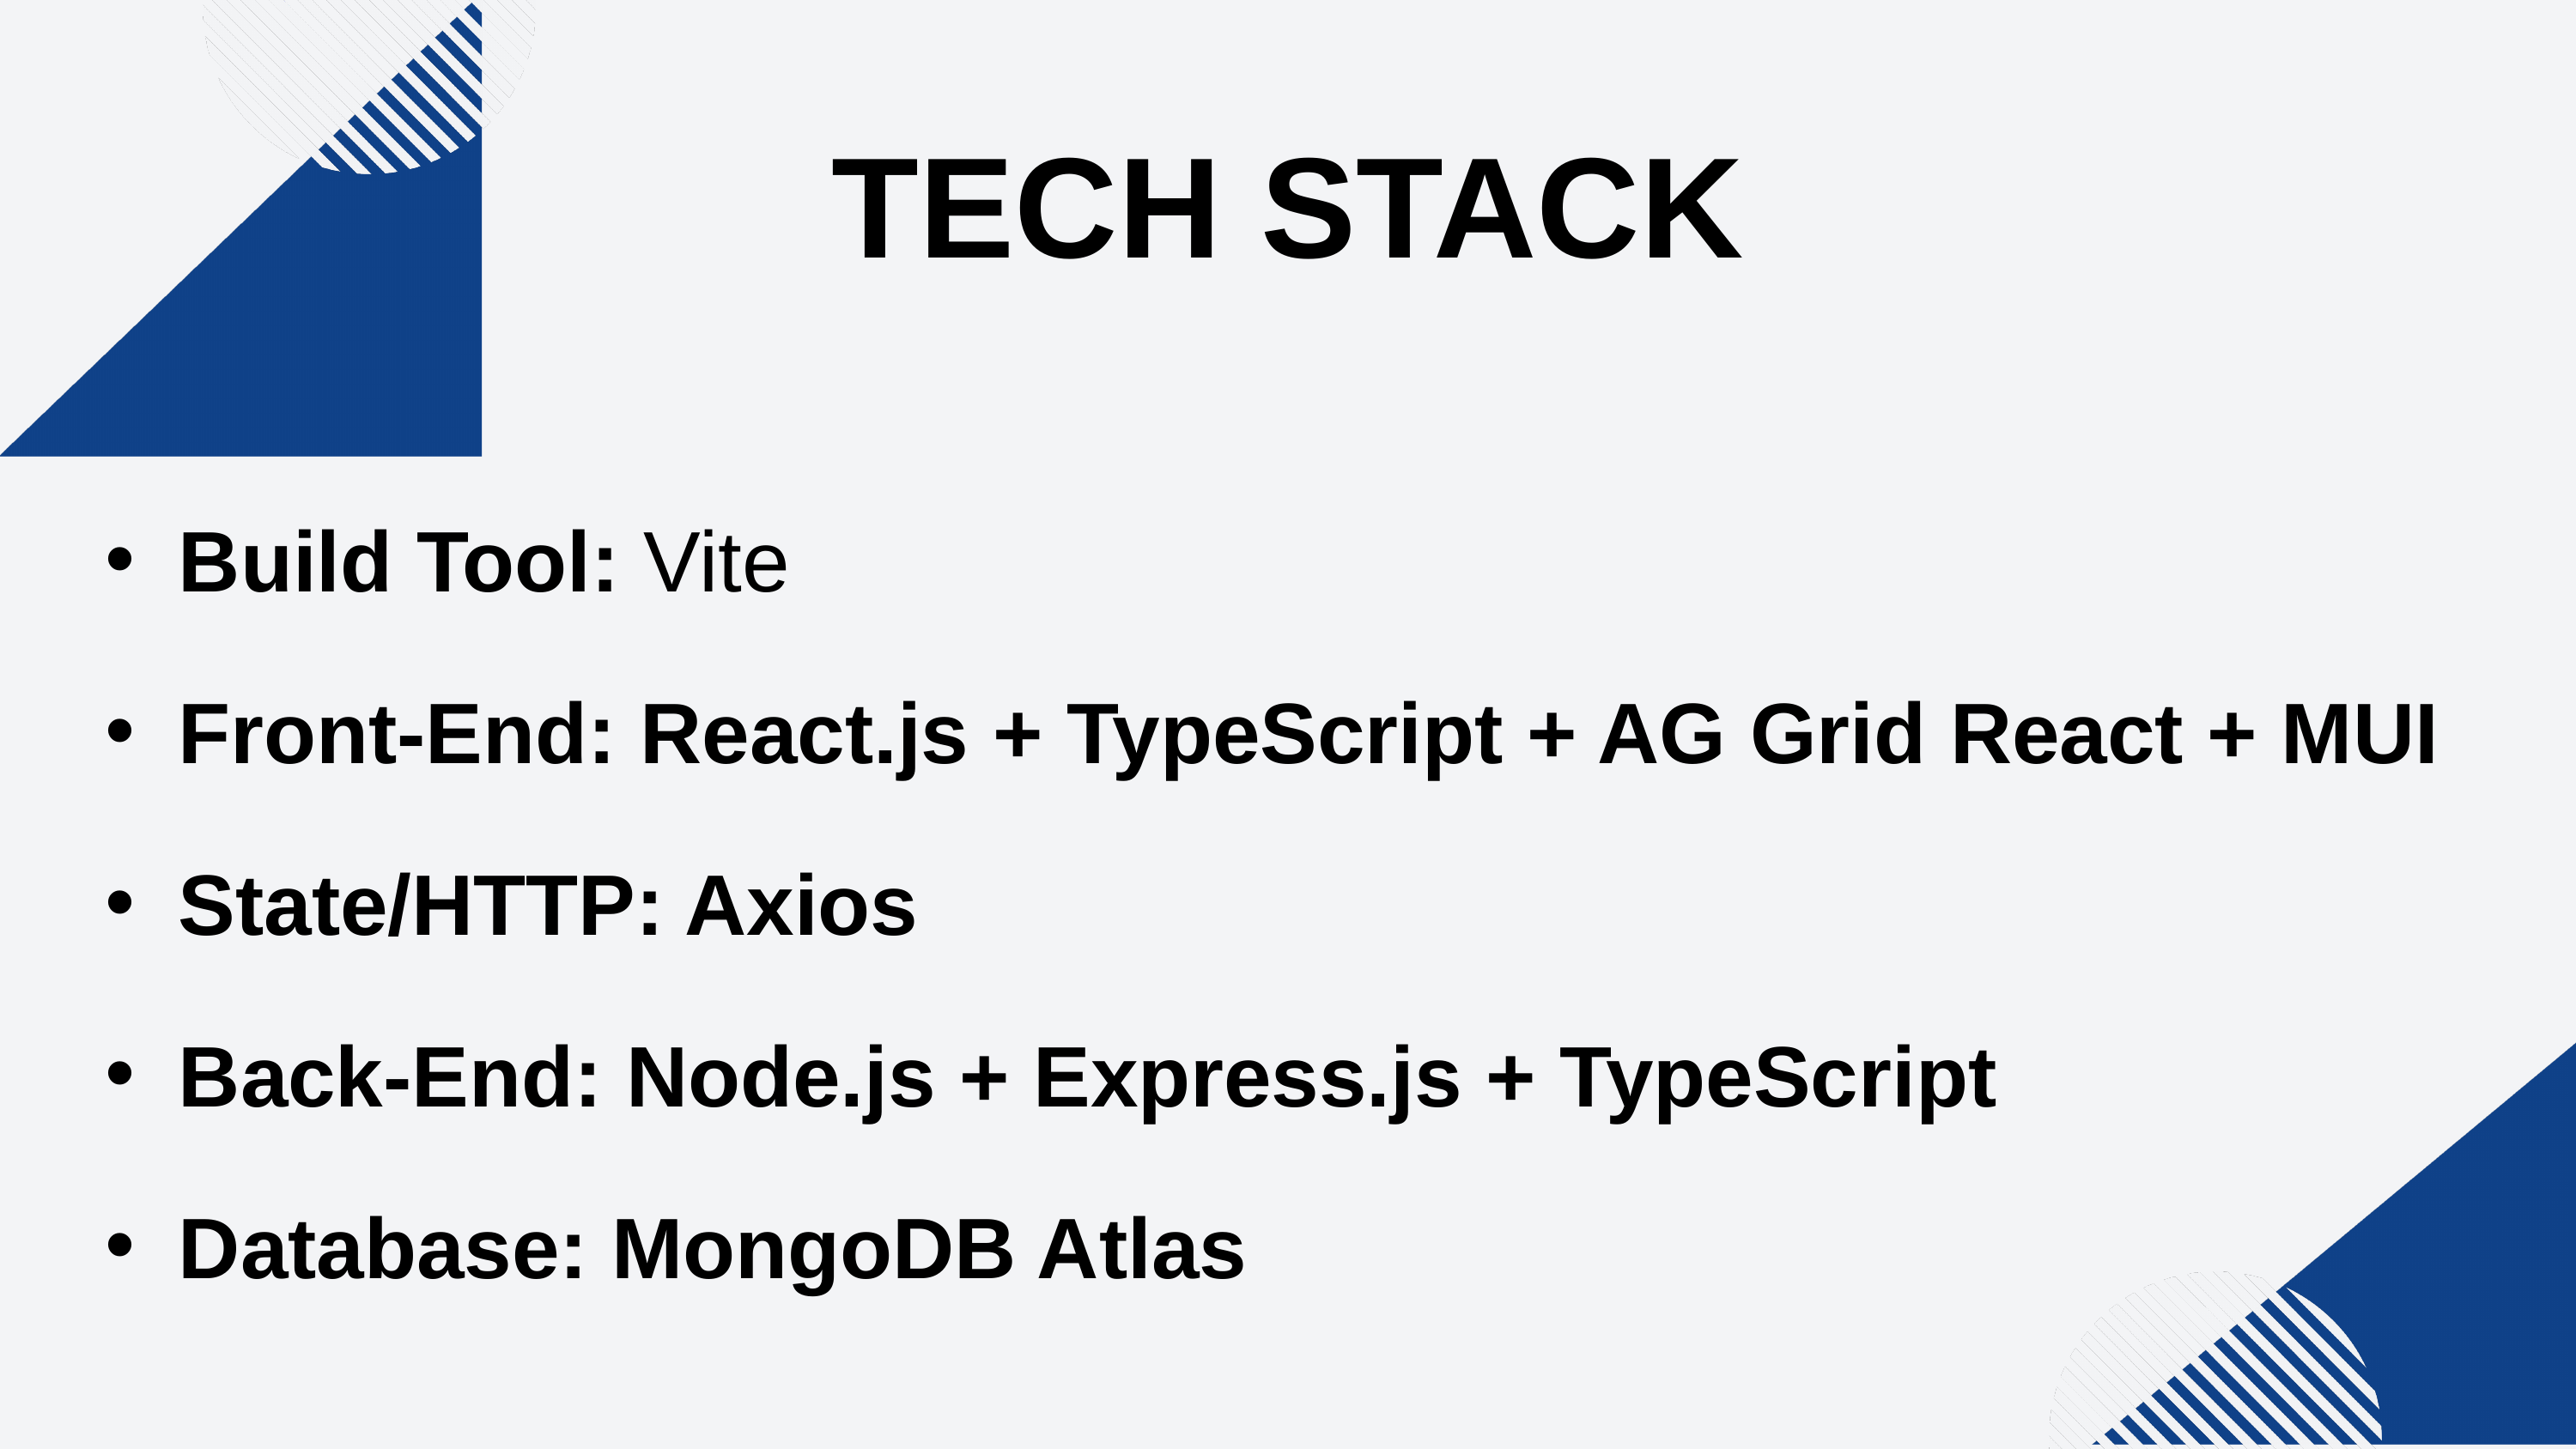

TECH STACK
Build Tool: Vite

Front-End: React.js + TypeScript + AG Grid React + MUI

State/HTTP: Axios

Back-End: Node.js + Express.js + TypeScript

Database: MongoDB Atlas